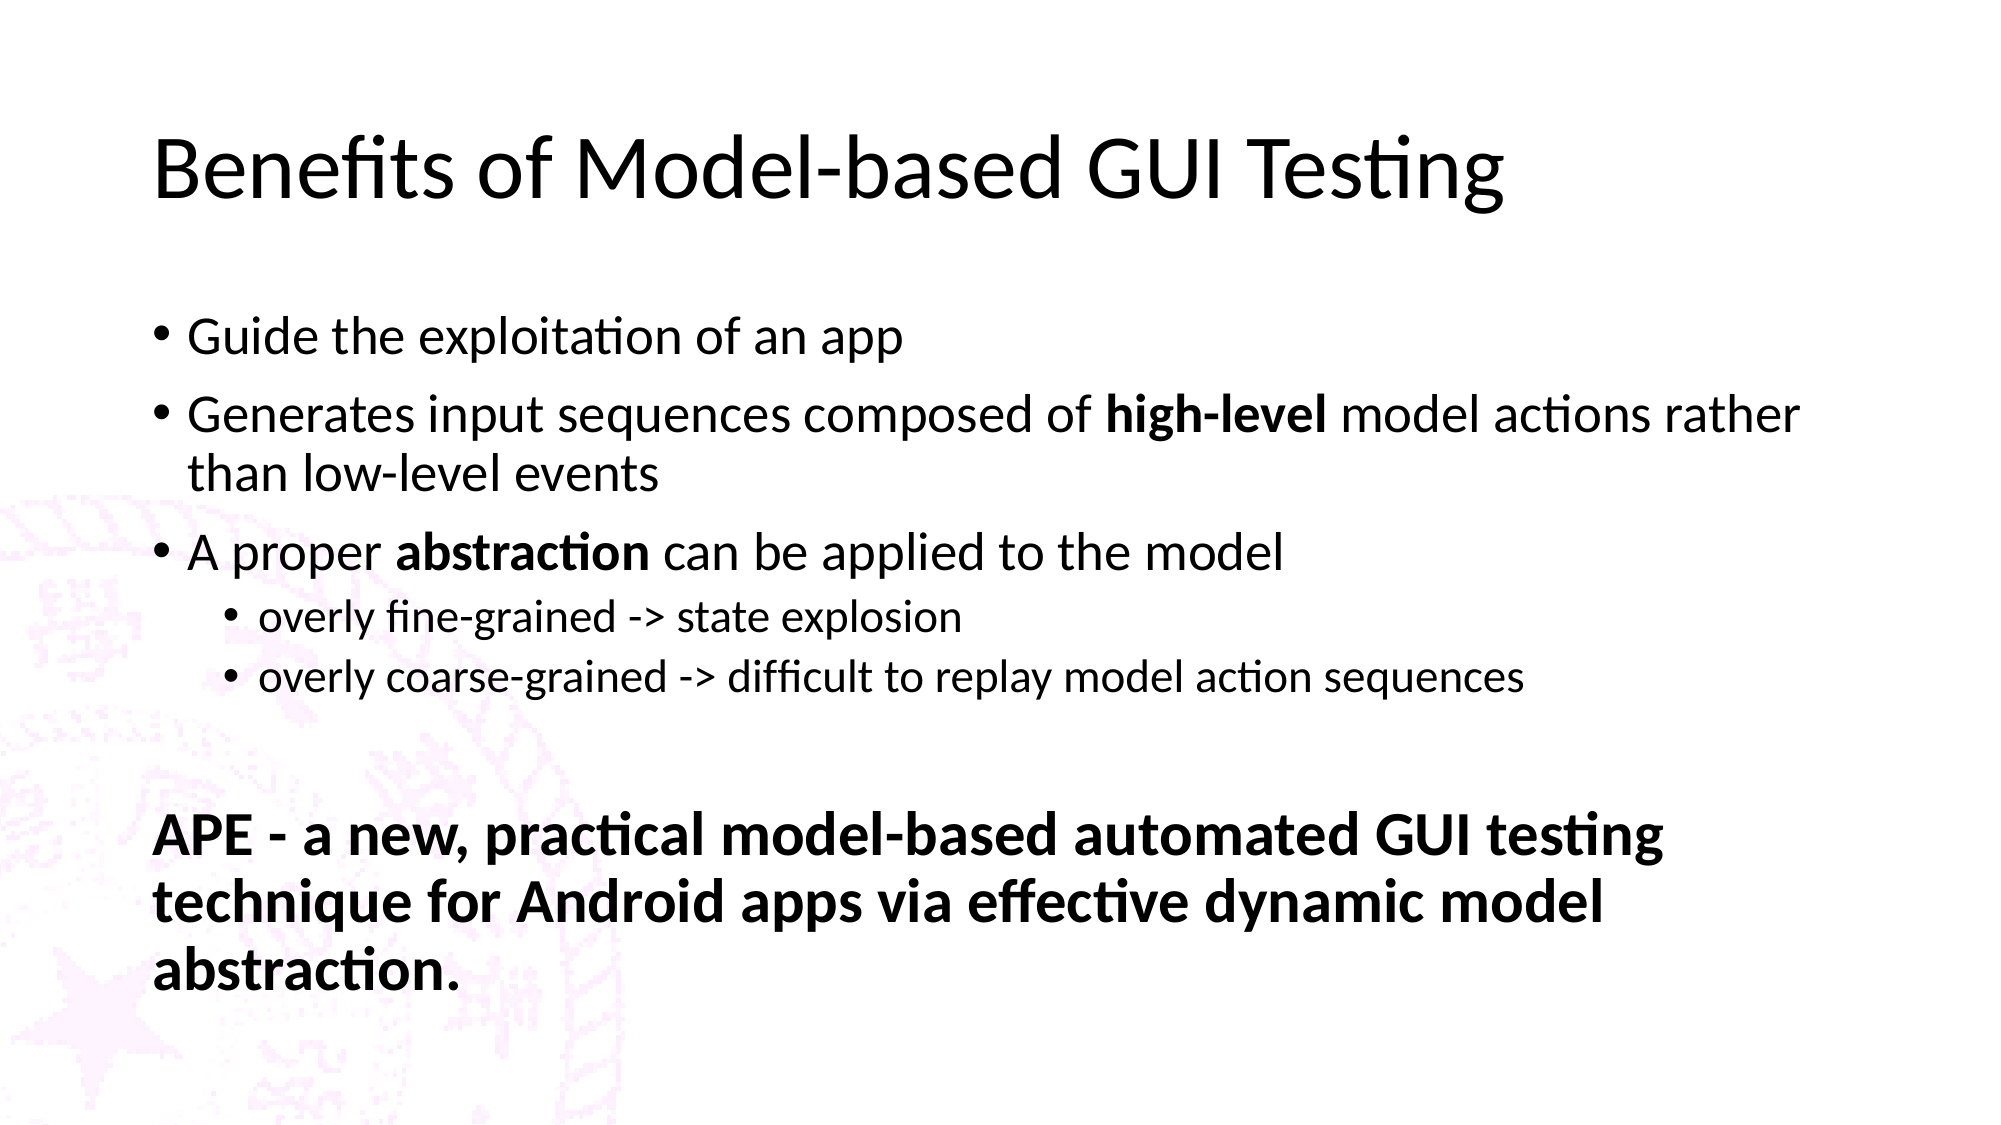

# Beneﬁts of Model-based GUI Testing
Guide the exploitation of an app
Generates input sequences composed of high-level model actions rather than low-level events
A proper abstraction can be applied to the model
overly ﬁne-grained -> state explosion
overly coarse-grained -> difﬁcult to replay model action sequences

APE - a new, practical model-based automated GUI testing technique for Android apps via effective dynamic model abstraction.